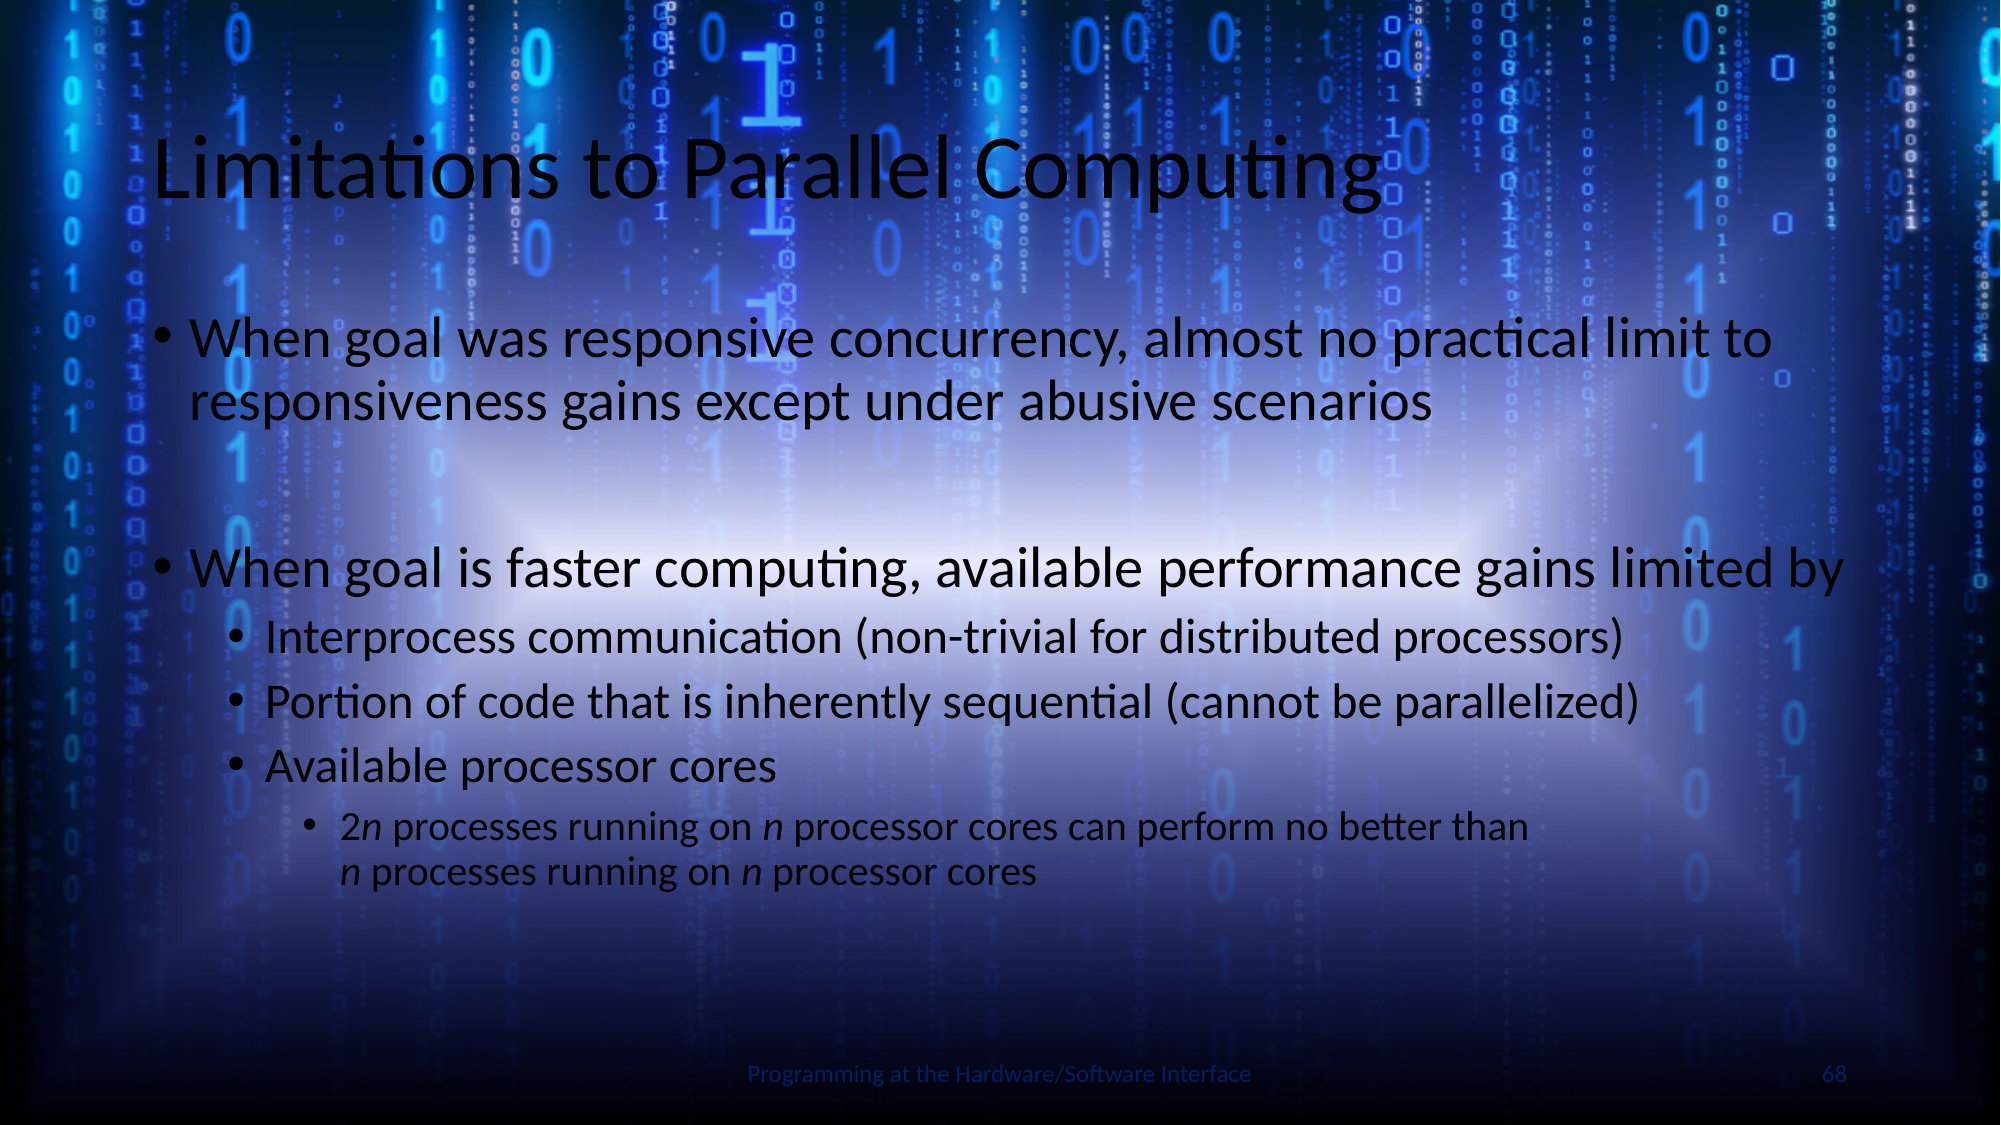

# Limitations to Parallel Computing
When goal was responsive concurrency, almost no practical limit to responsiveness gains except under abusive scenarios

When goal is faster computing, available performance gains limited by
Interprocess communication (non-trivial for distributed processors)
Portion of code that is inherently sequential (cannot be parallelized)
Available processor cores
2n processes running on n processor cores can perform no better than
n processes running on n processor cores
Slide by Bohn
Programming at the Hardware/Software Interface
68